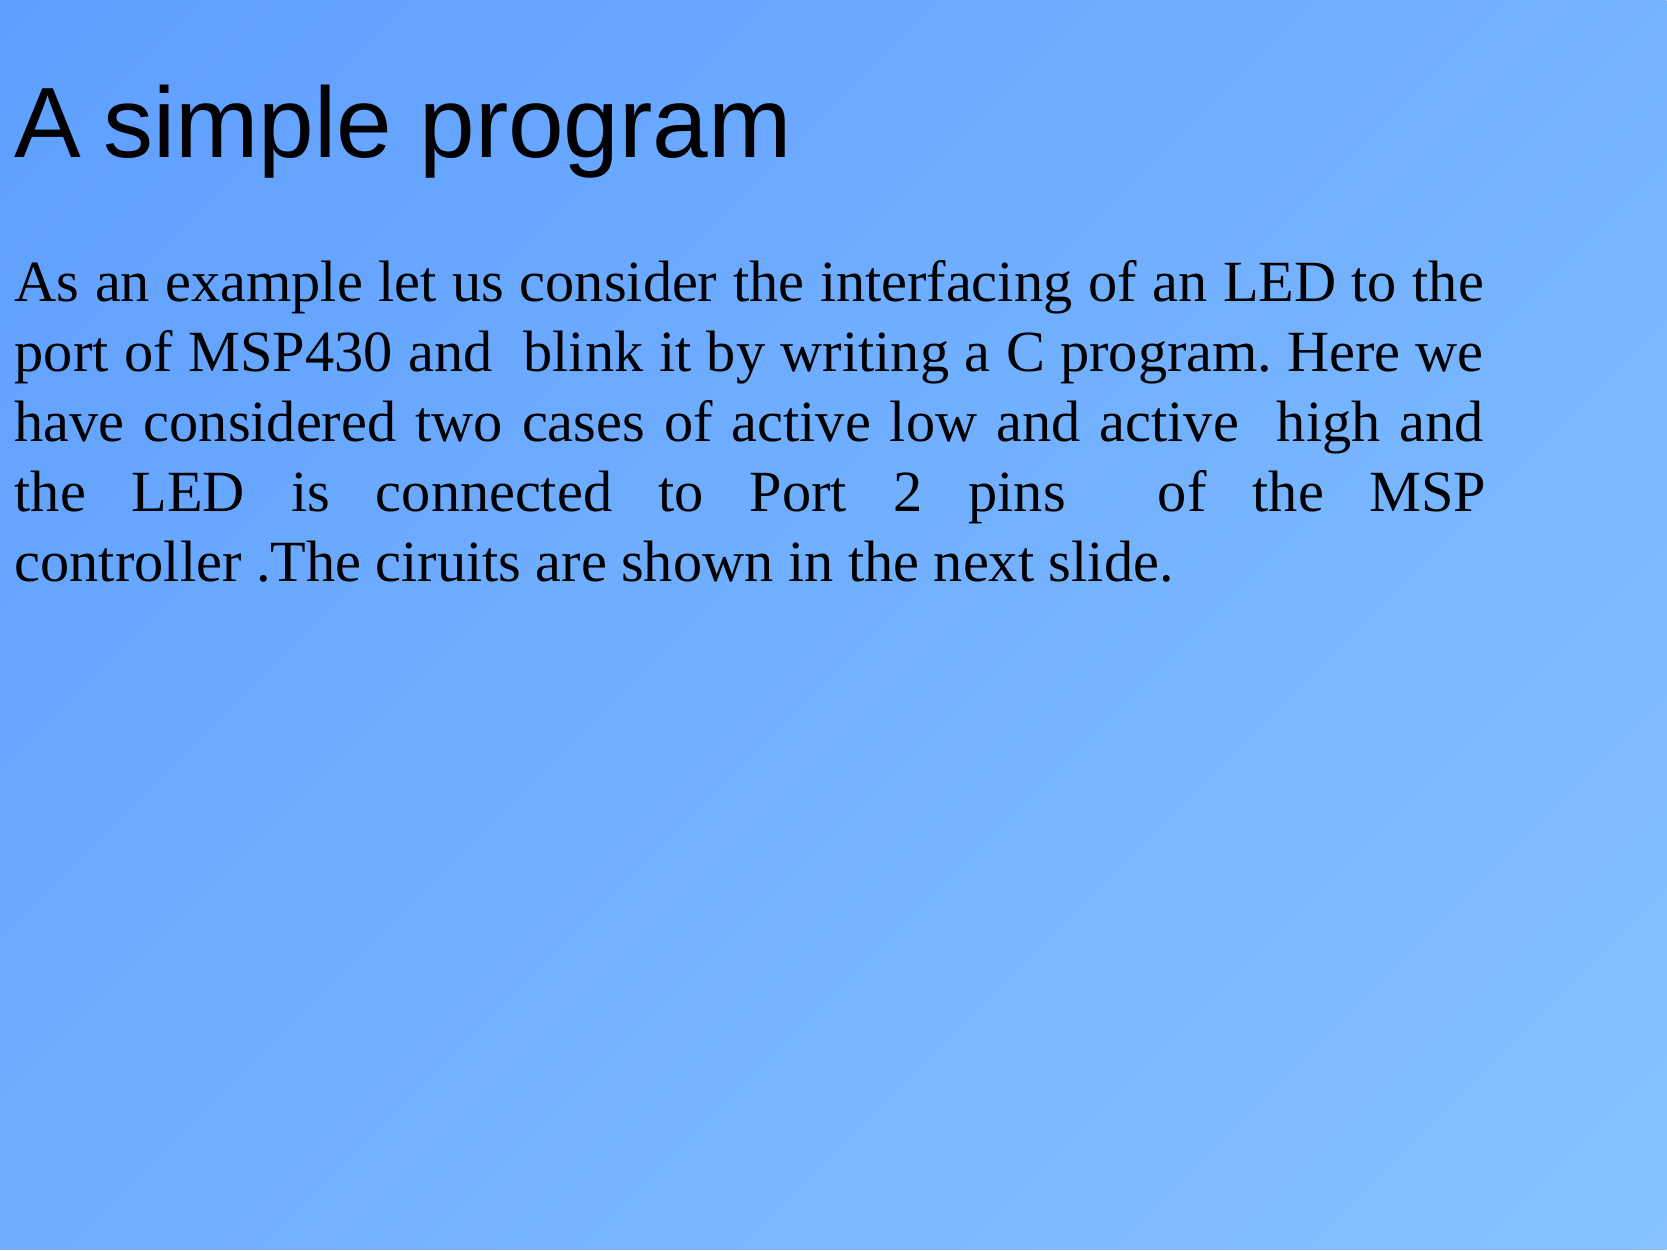

A simple program
As an example let us consider the interfacing of an LED to the port of MSP430 and  blink it by writing a C program. Here we have considered two cases of active low and active  high and the LED is connected to Port 2 pins  of the MSP controller .The ciruits are shown in the next slide.